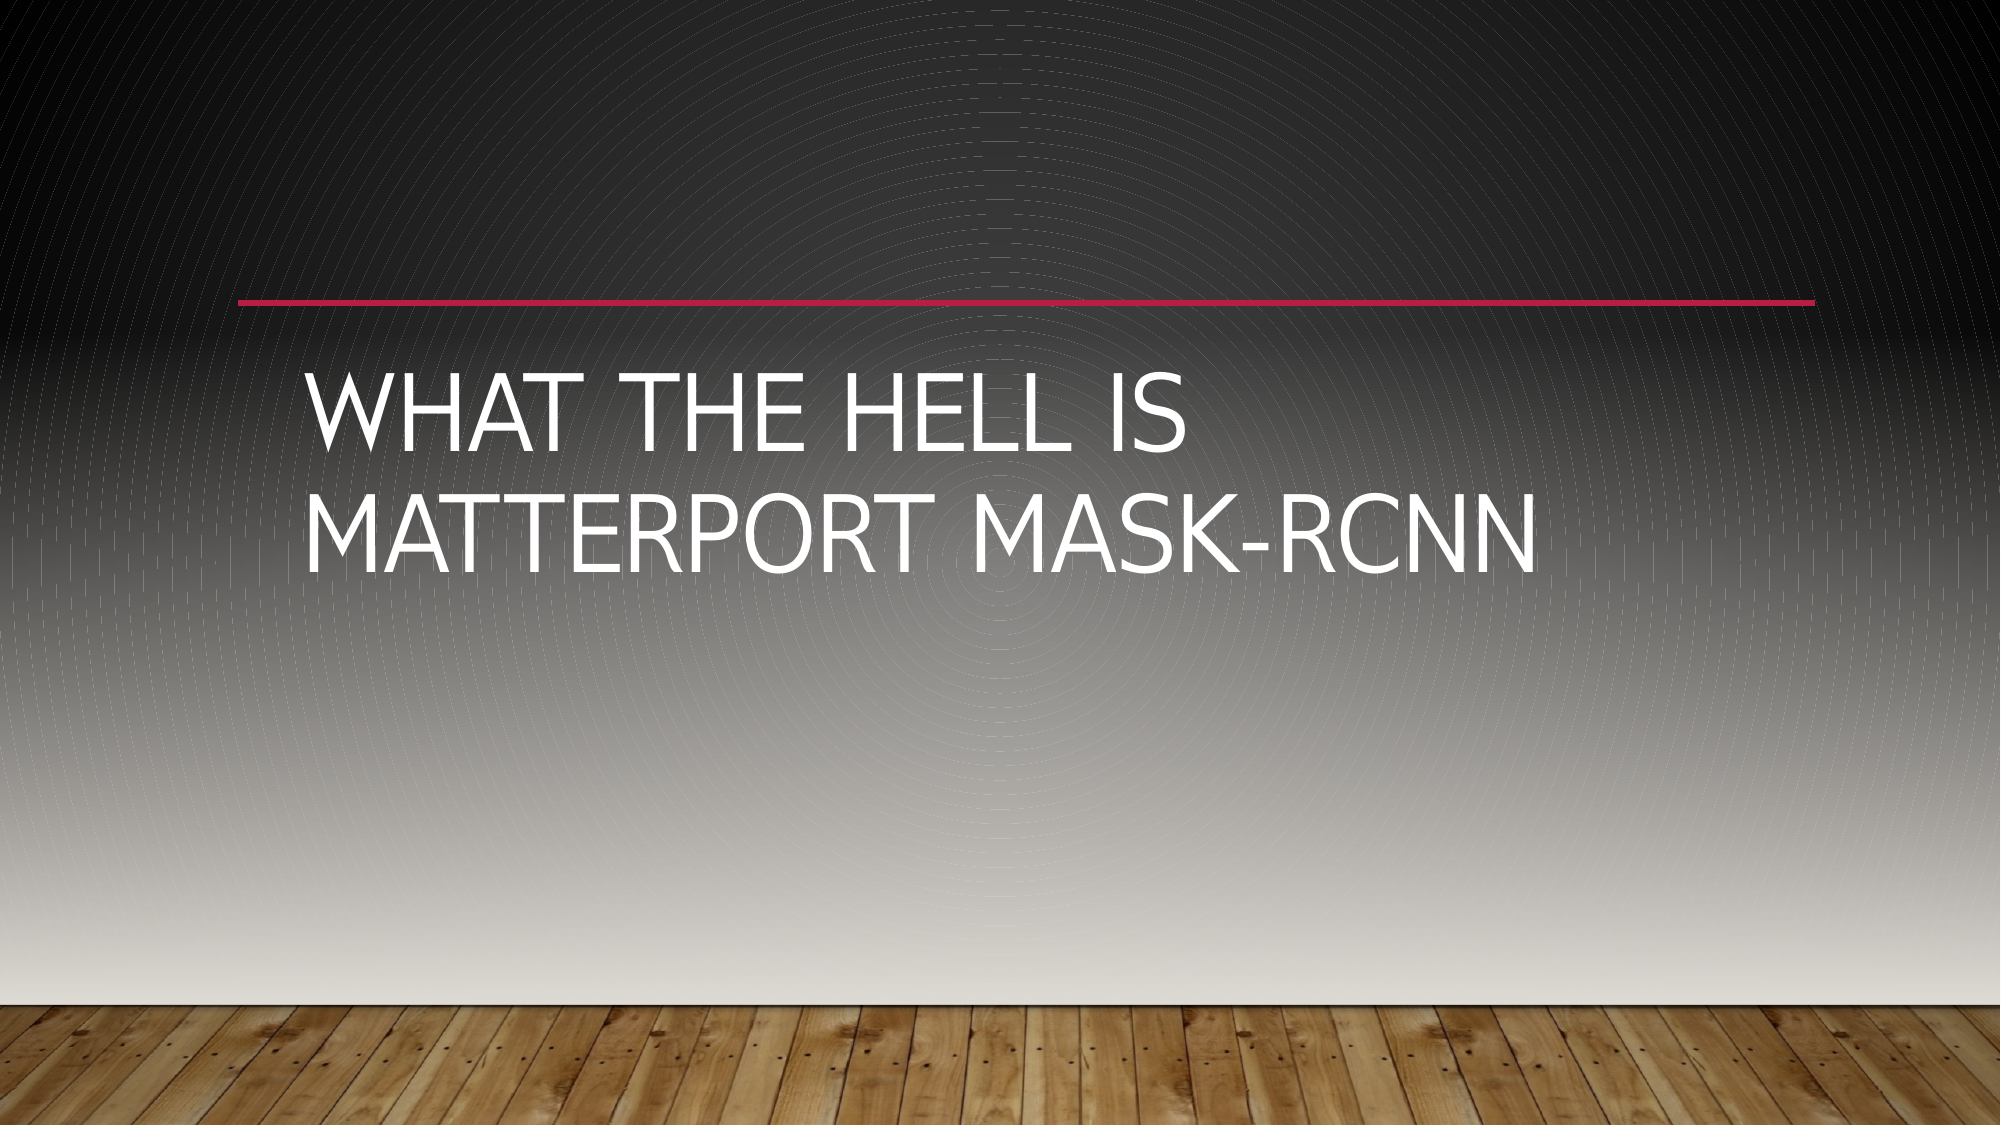

# What the hell is matterport mask-rcnn